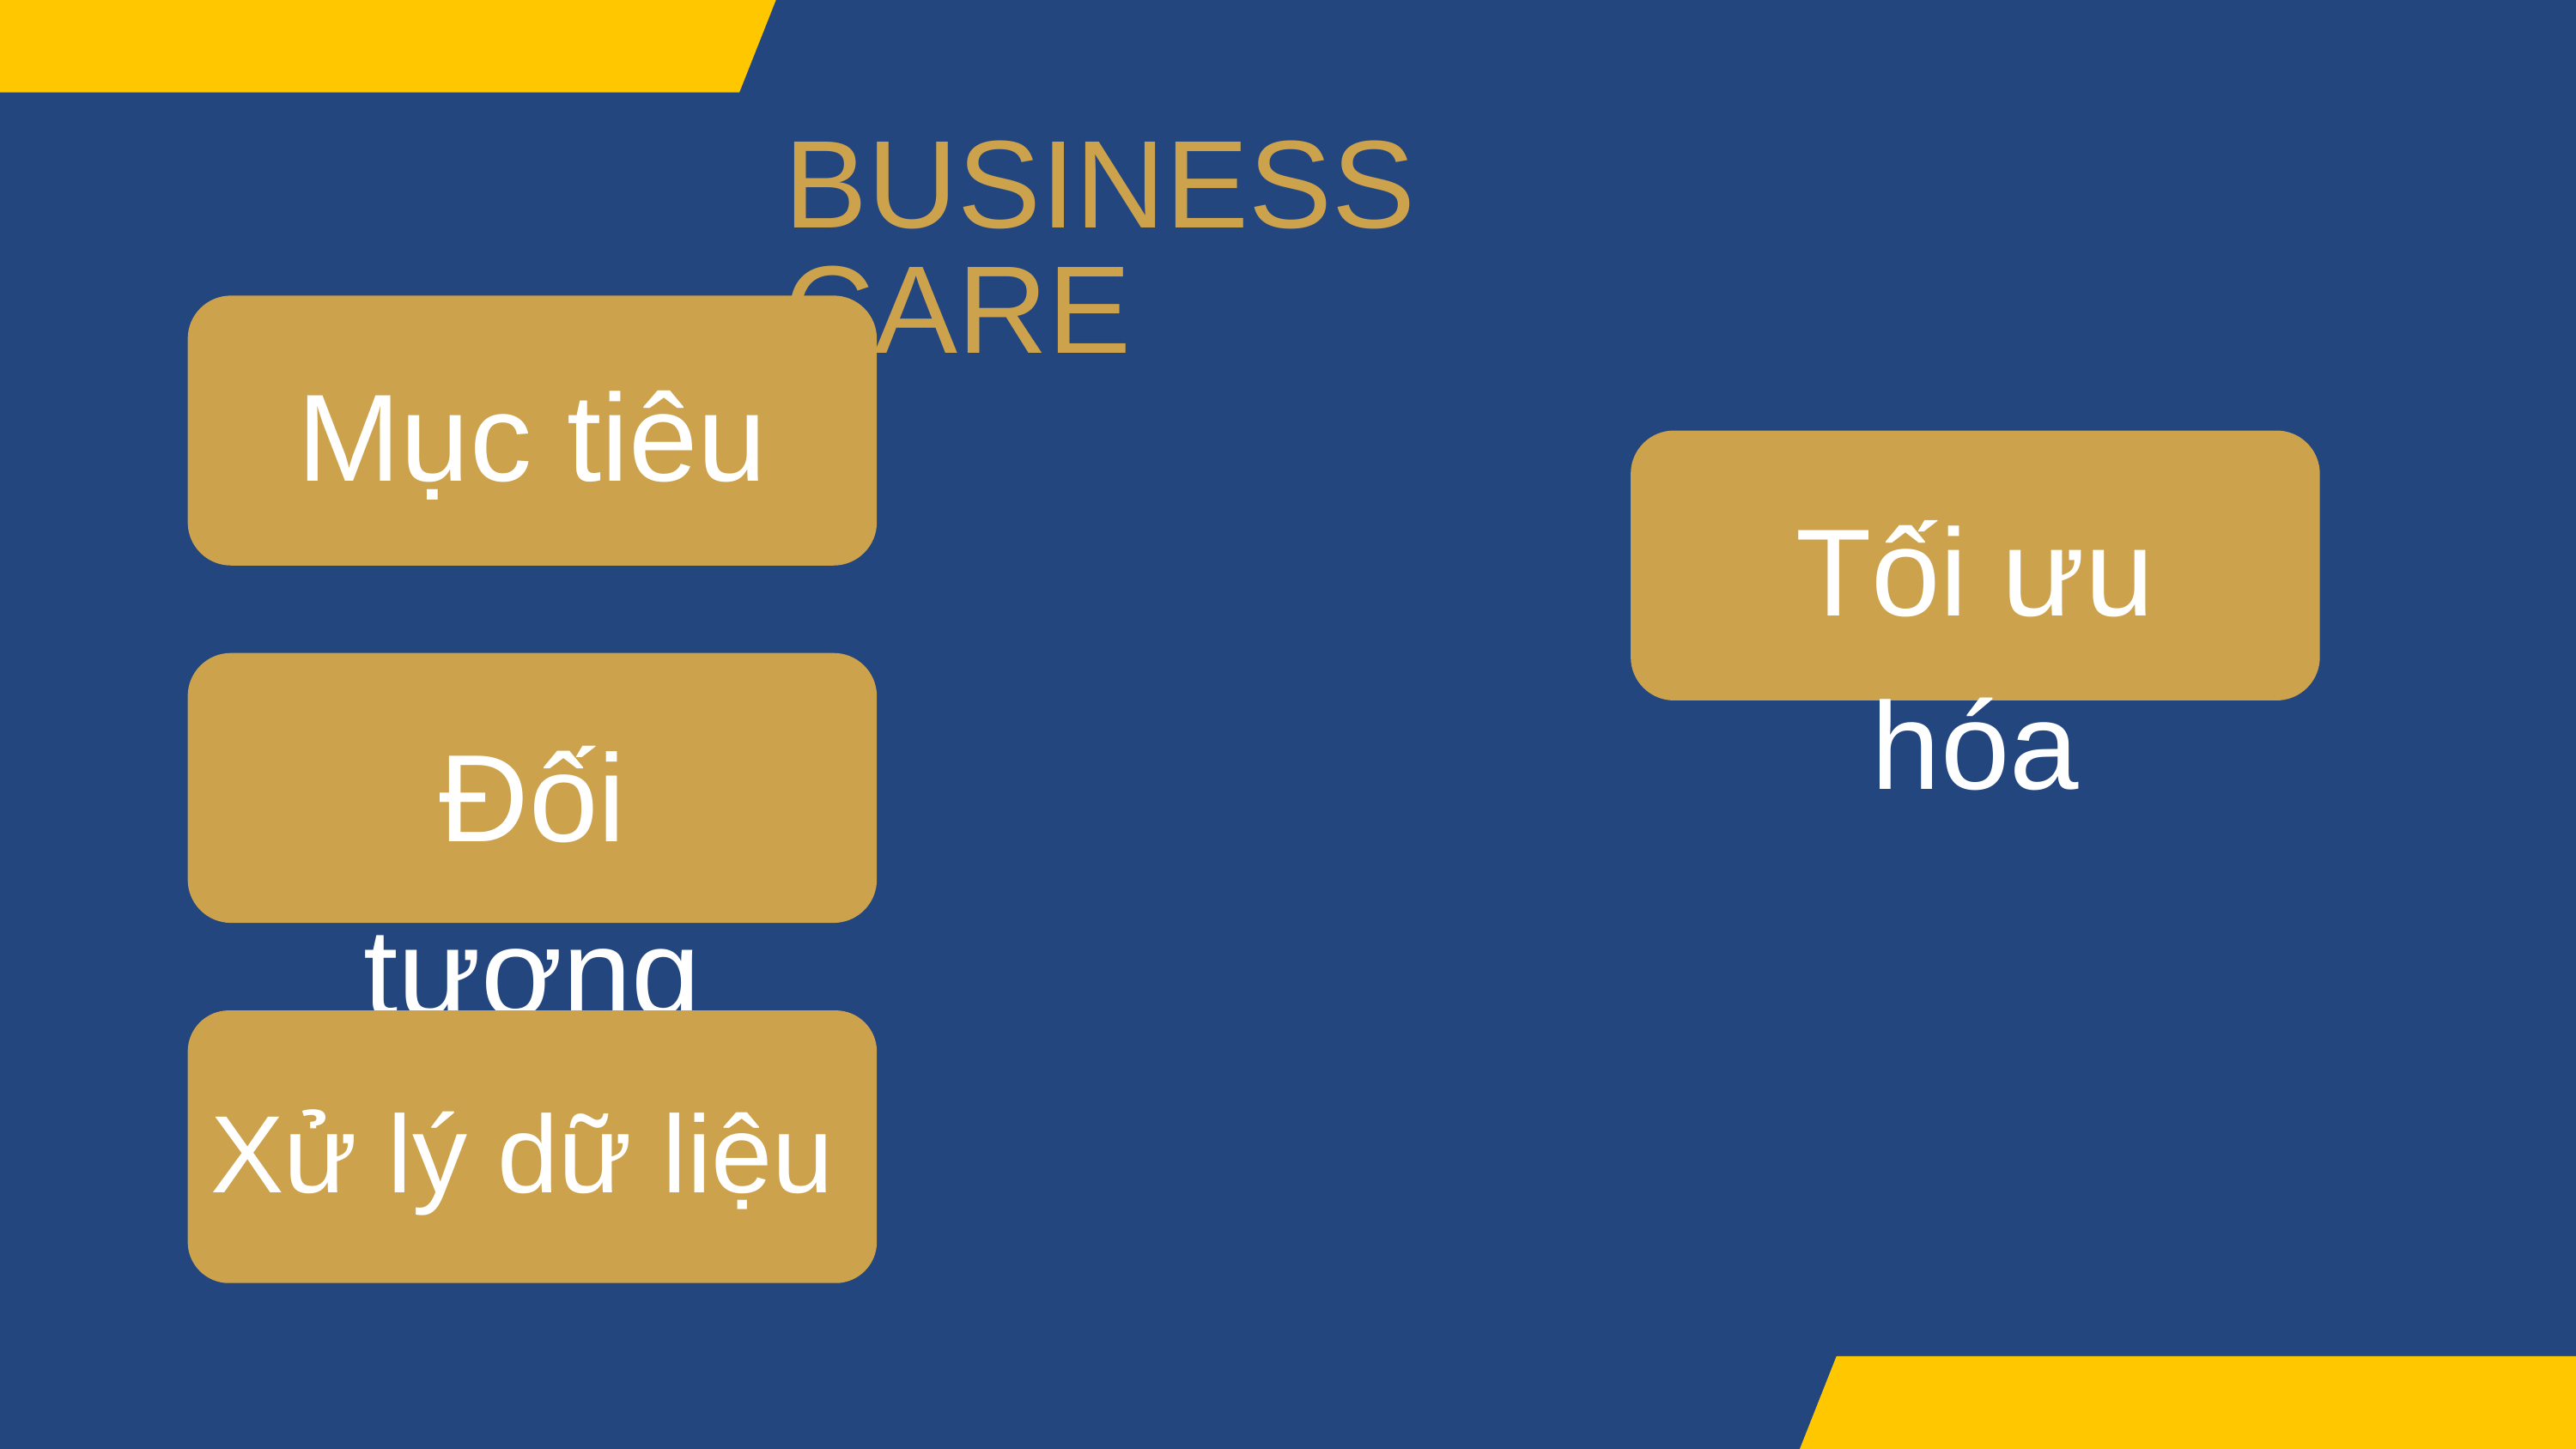

BUSINESS CARE

Mục tiêu

Tối ưu hóa

Đối tượng

 Xử lý dữ liệu